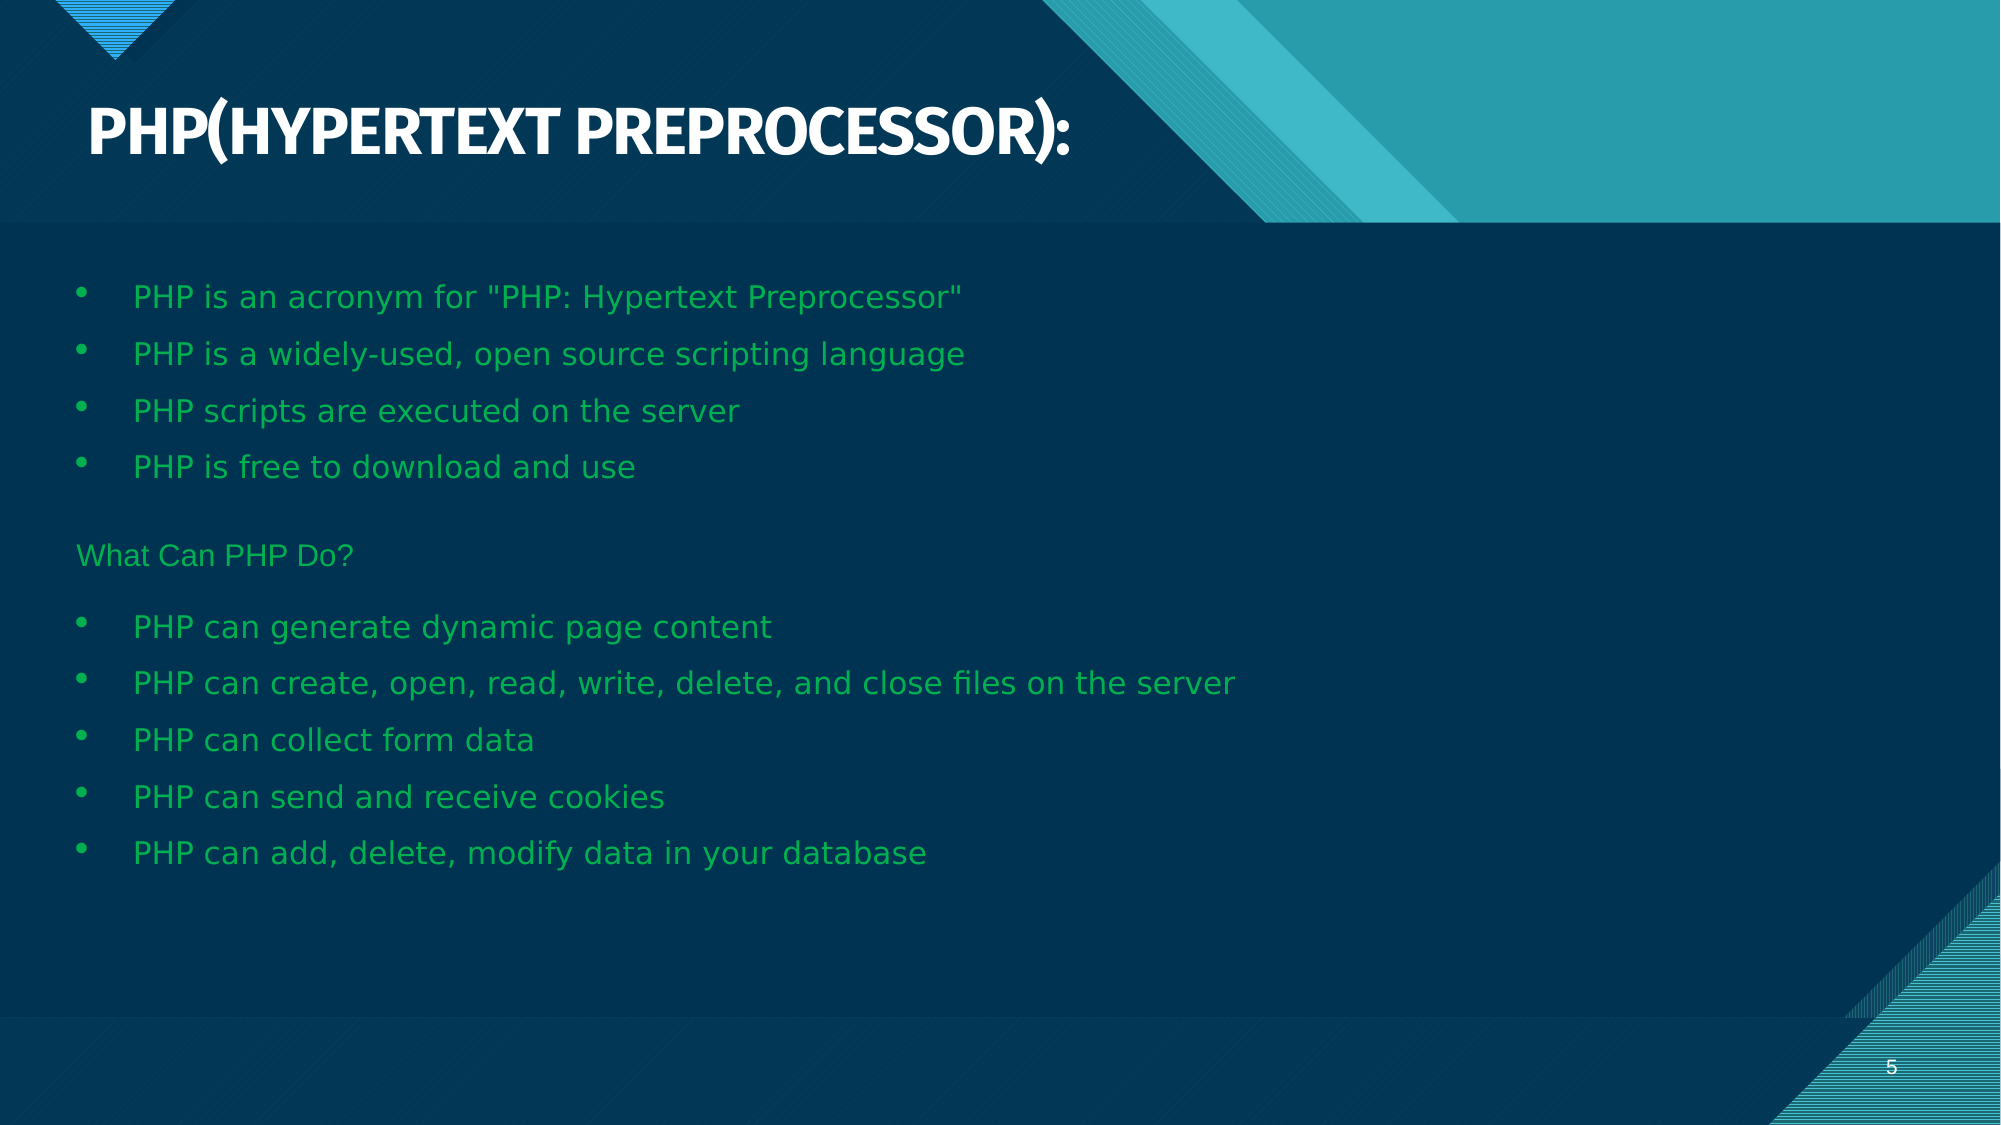

# PHP(HYPERTEXT PREPROCESSOR):
PHP is an acronym for "PHP: Hypertext Preprocessor"
PHP is a widely-used, open source scripting language
PHP scripts are executed on the server
PHP is free to download and use
What Can PHP Do?
PHP can generate dynamic page content
PHP can create, open, read, write, delete, and close files on the server
PHP can collect form data
PHP can send and receive cookies
PHP can add, delete, modify data in your database

5